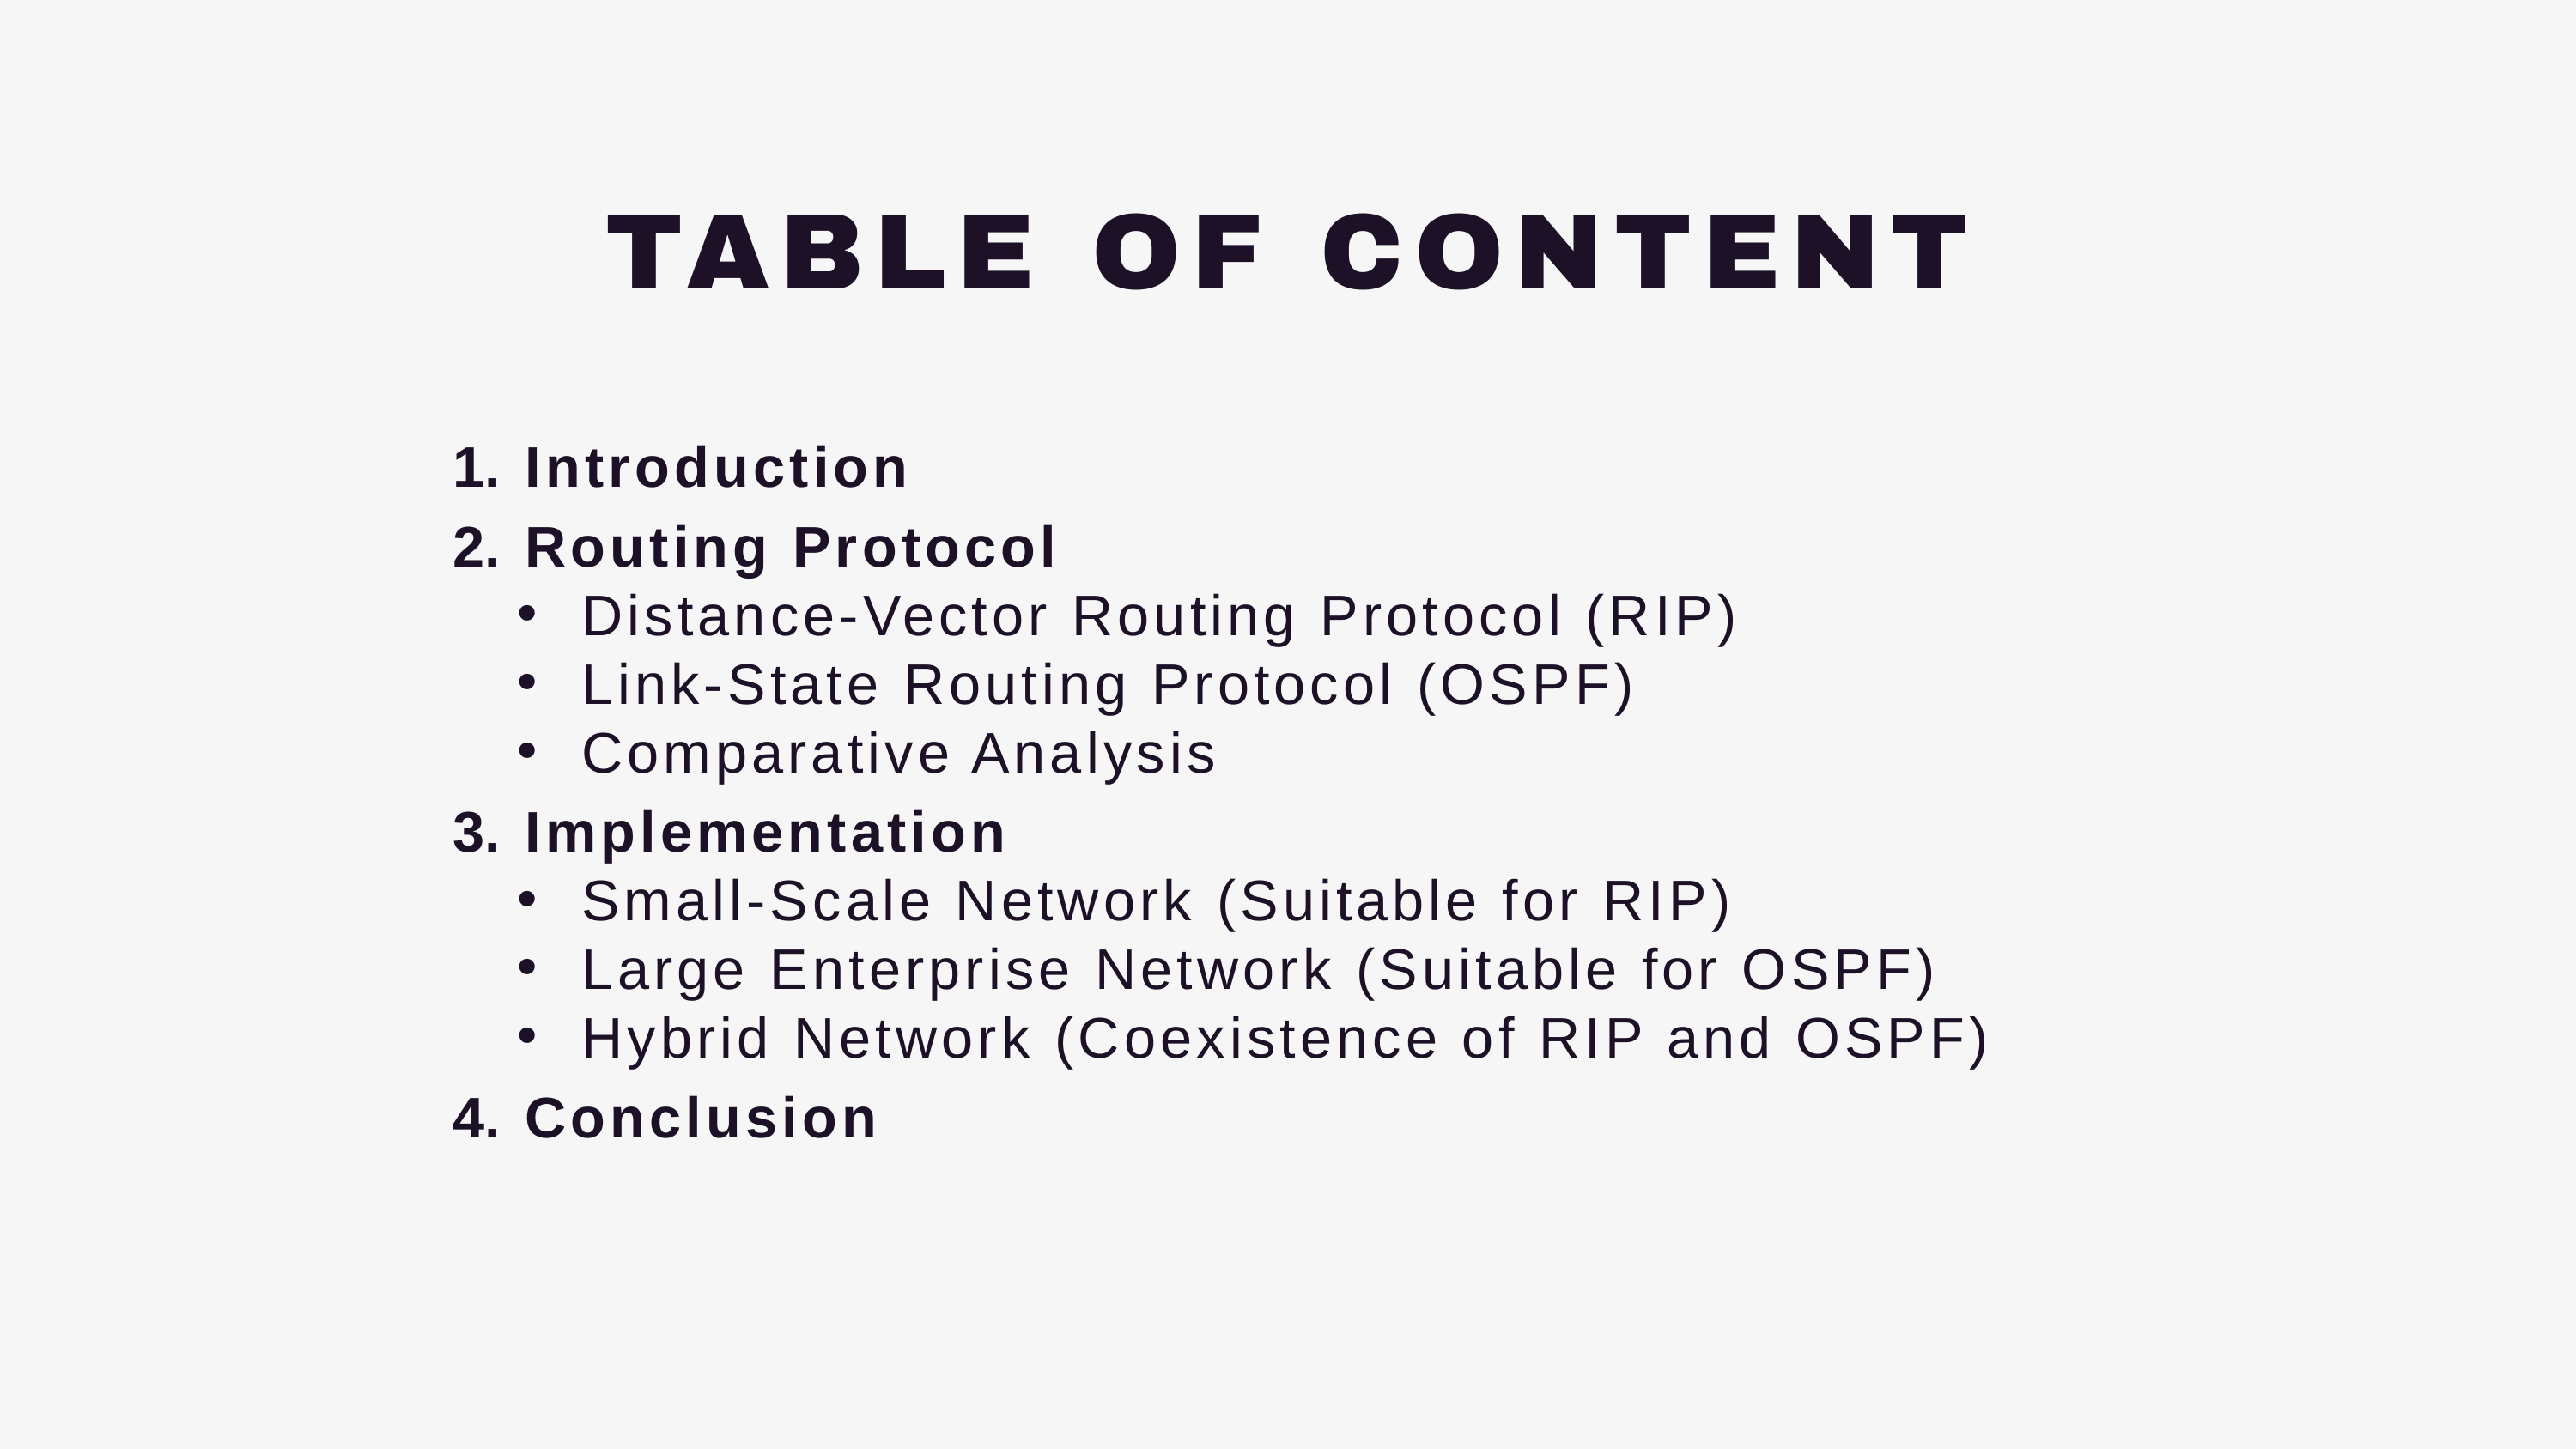

TABLE OF CONTENT
Introduction
Routing Protocol
Distance-Vector Routing Protocol (RIP)
Link-State Routing Protocol (OSPF)
Comparative Analysis
Implementation
Small-Scale Network (Suitable for RIP)
Large Enterprise Network (Suitable for OSPF)
Hybrid Network (Coexistence of RIP and OSPF)
Conclusion
2